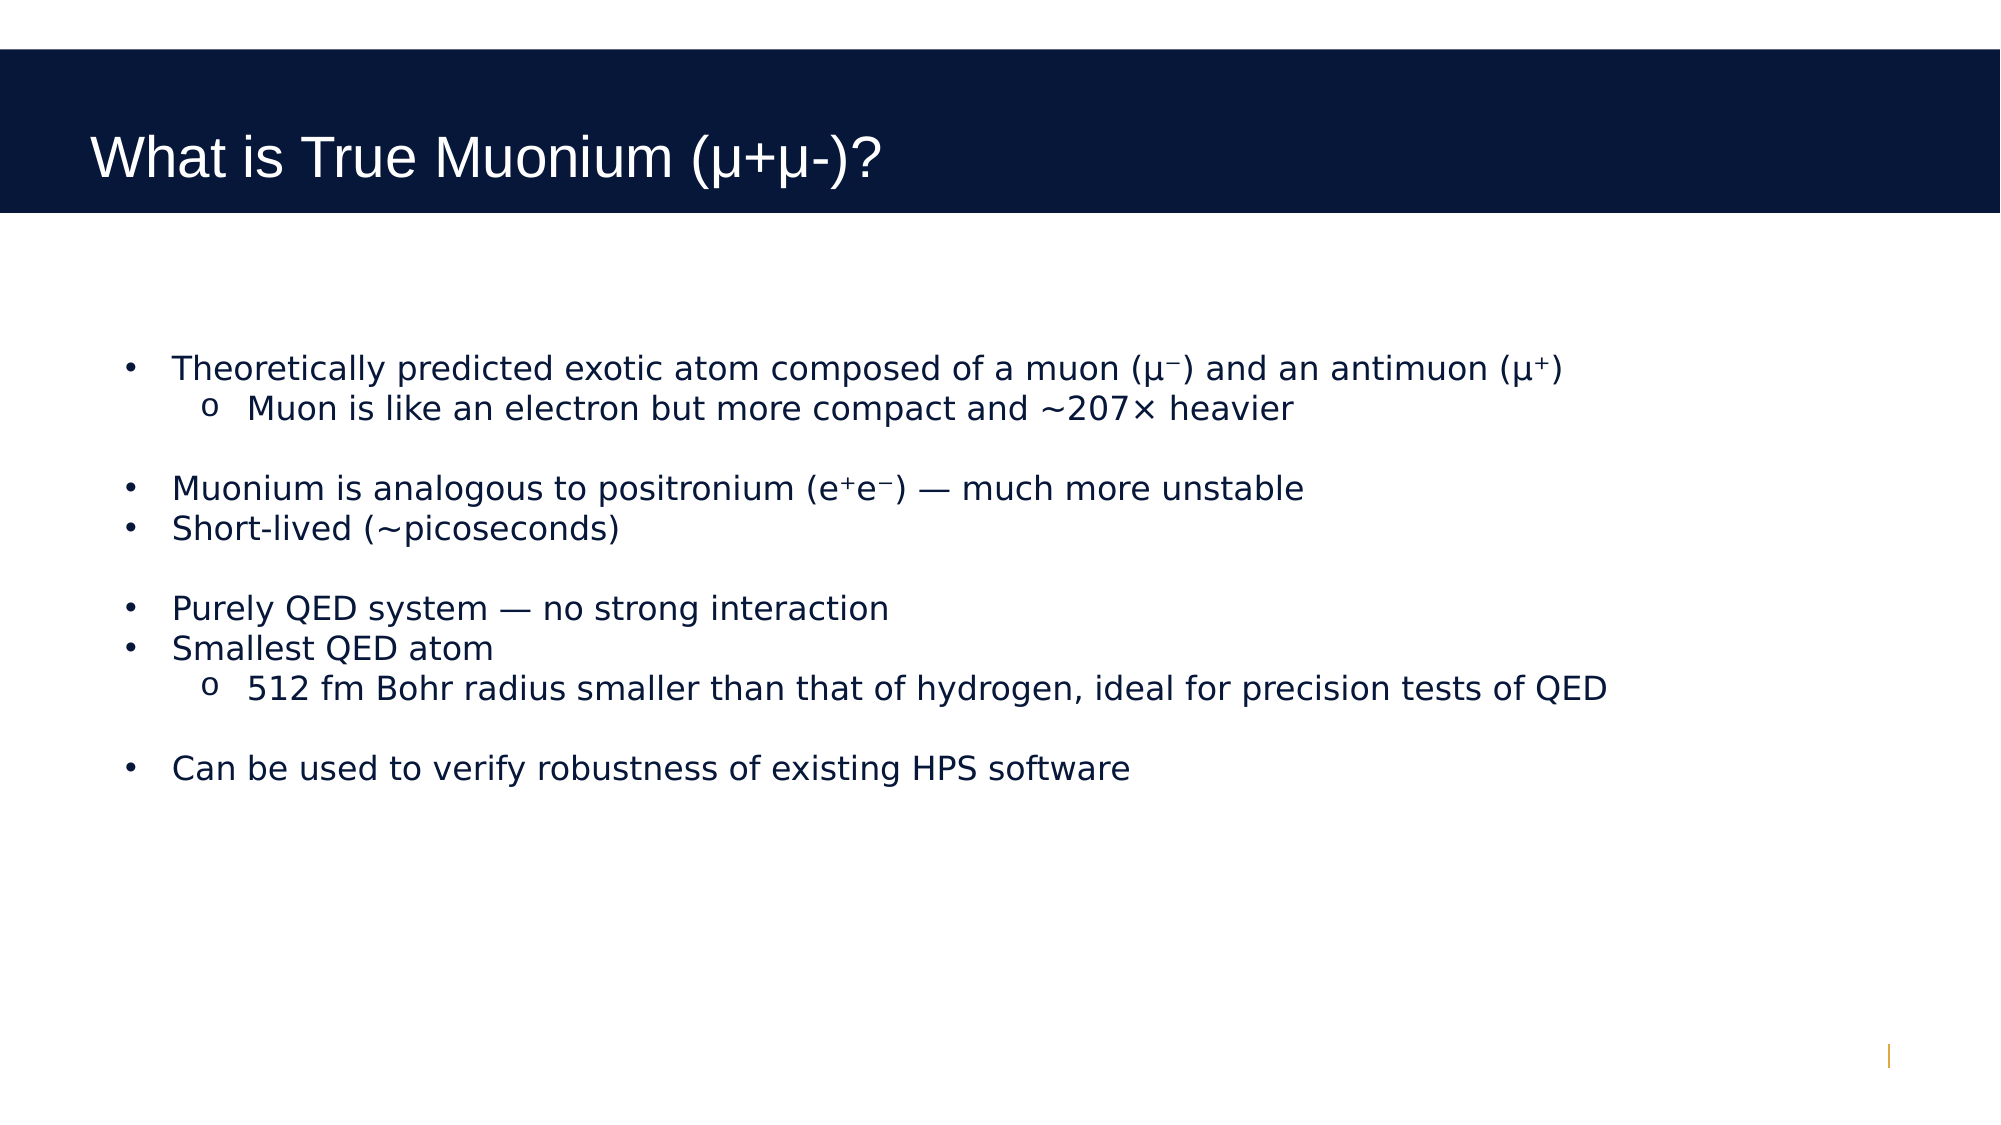

# What is True Muonium (μ+μ-)?
Theoretically predicted exotic atom composed of a muon (μ⁻) and an antimuon (μ⁺)
Muon is like an electron but more compact and ~207× heavier

Muonium is analogous to positronium (e⁺e⁻) — much more unstable
Short-lived (~picoseconds)

Purely QED system — no strong interaction
Smallest QED atom
512 fm Bohr radius smaller than that of hydrogen, ideal for precision tests of QED

Can be used to verify robustness of existing HPS software